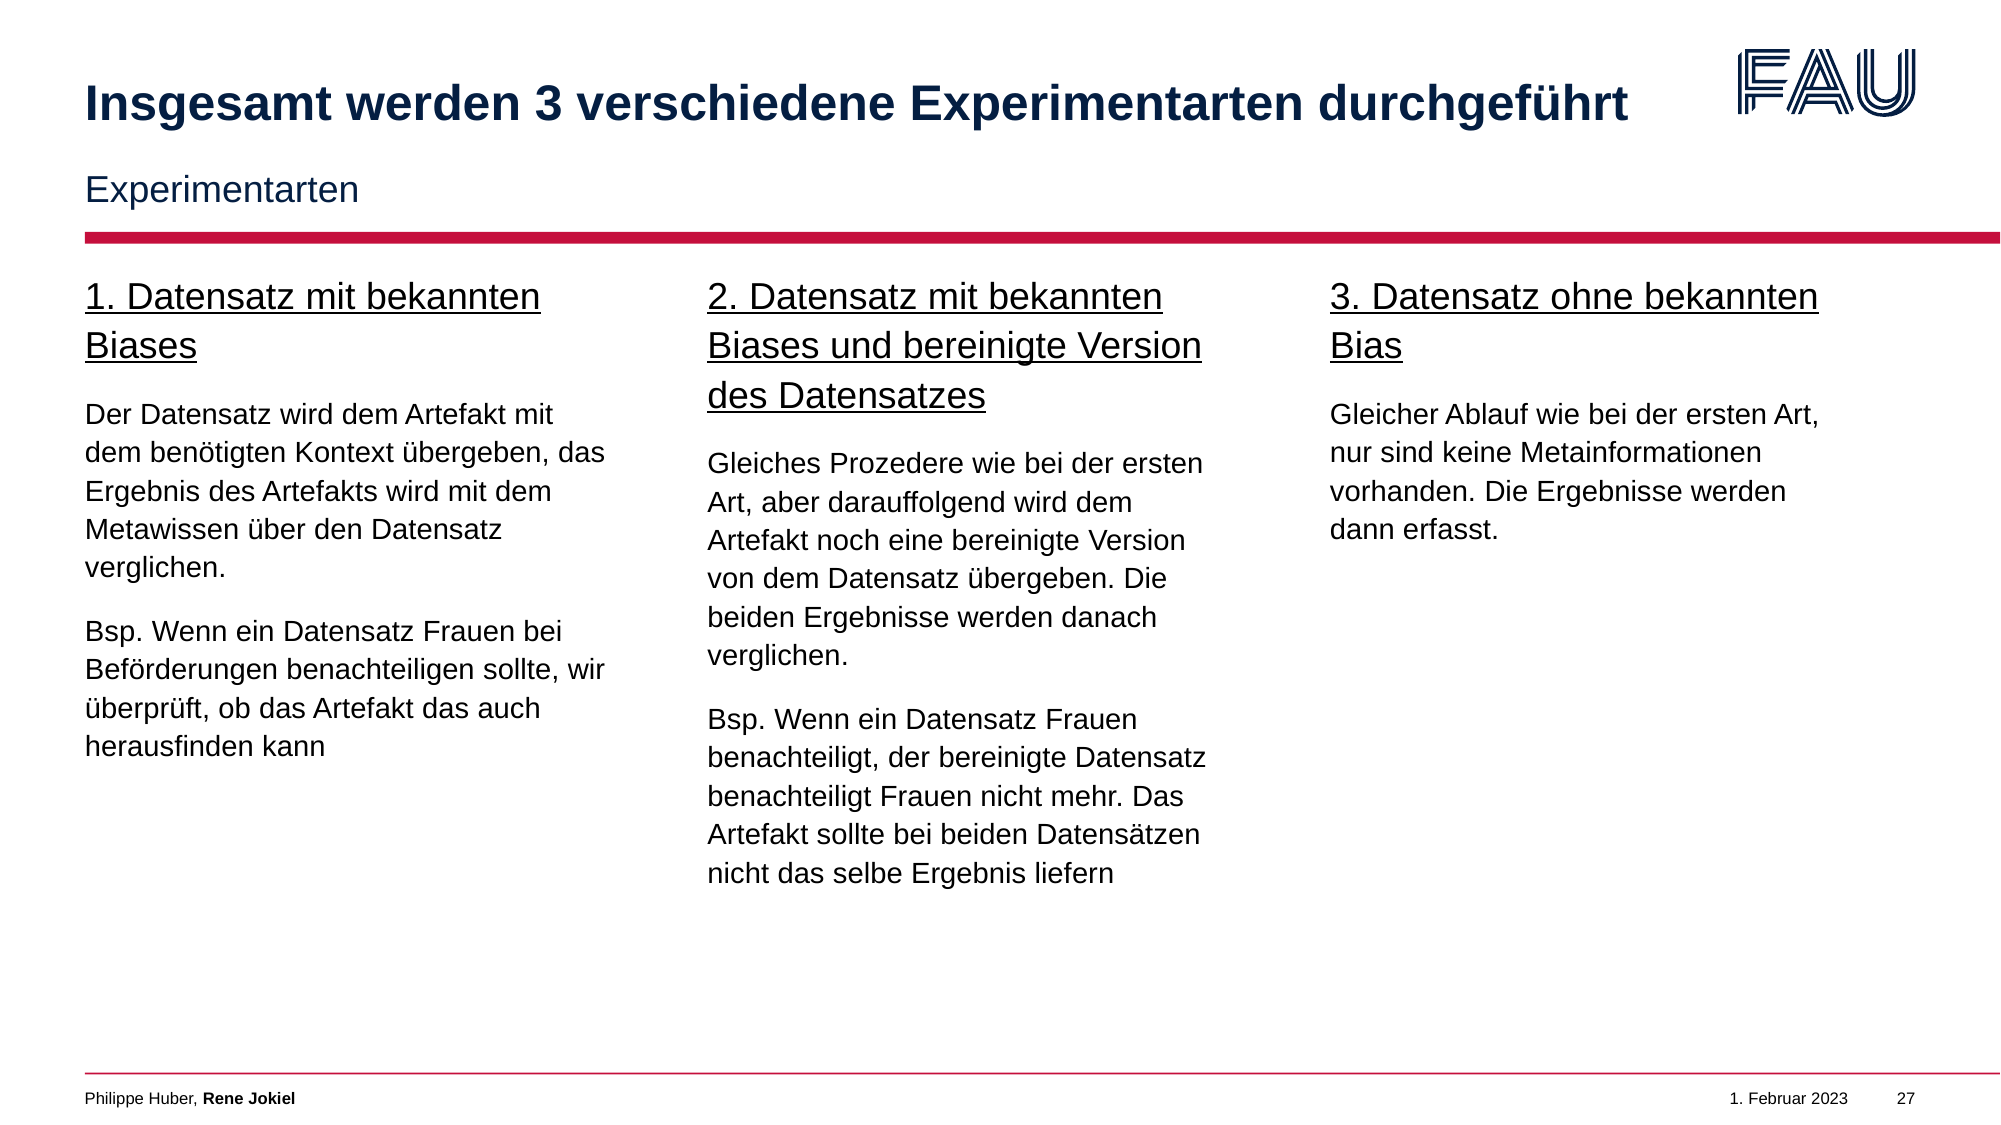

# Insgesamt werden 3 verschiedene Experimentarten durchgeführt
Experimentarten
2. Datensatz mit bekannten Biases und bereinigte Version des Datensatzes
Gleiches Prozedere wie bei der ersten Art, aber darauffolgend wird dem Artefakt noch eine bereinigte Version von dem Datensatz übergeben. Die beiden Ergebnisse werden danach verglichen.
Bsp. Wenn ein Datensatz Frauen benachteiligt, der bereinigte Datensatz benachteiligt Frauen nicht mehr. Das Artefakt sollte bei beiden Datensätzen nicht das selbe Ergebnis liefern
3. Datensatz ohne bekannten Bias
Gleicher Ablauf wie bei der ersten Art, nur sind keine Metainformationen vorhanden. Die Ergebnisse werden dann erfasst.
1. Datensatz mit bekannten Biases
Der Datensatz wird dem Artefakt mit dem benötigten Kontext übergeben, das Ergebnis des Artefakts wird mit dem Metawissen über den Datensatz verglichen.
Bsp. Wenn ein Datensatz Frauen bei Beförderungen benachteiligen sollte, wir überprüft, ob das Artefakt das auch herausfinden kann

Philippe Huber, Rene Jokiel
1. Februar 2023
27